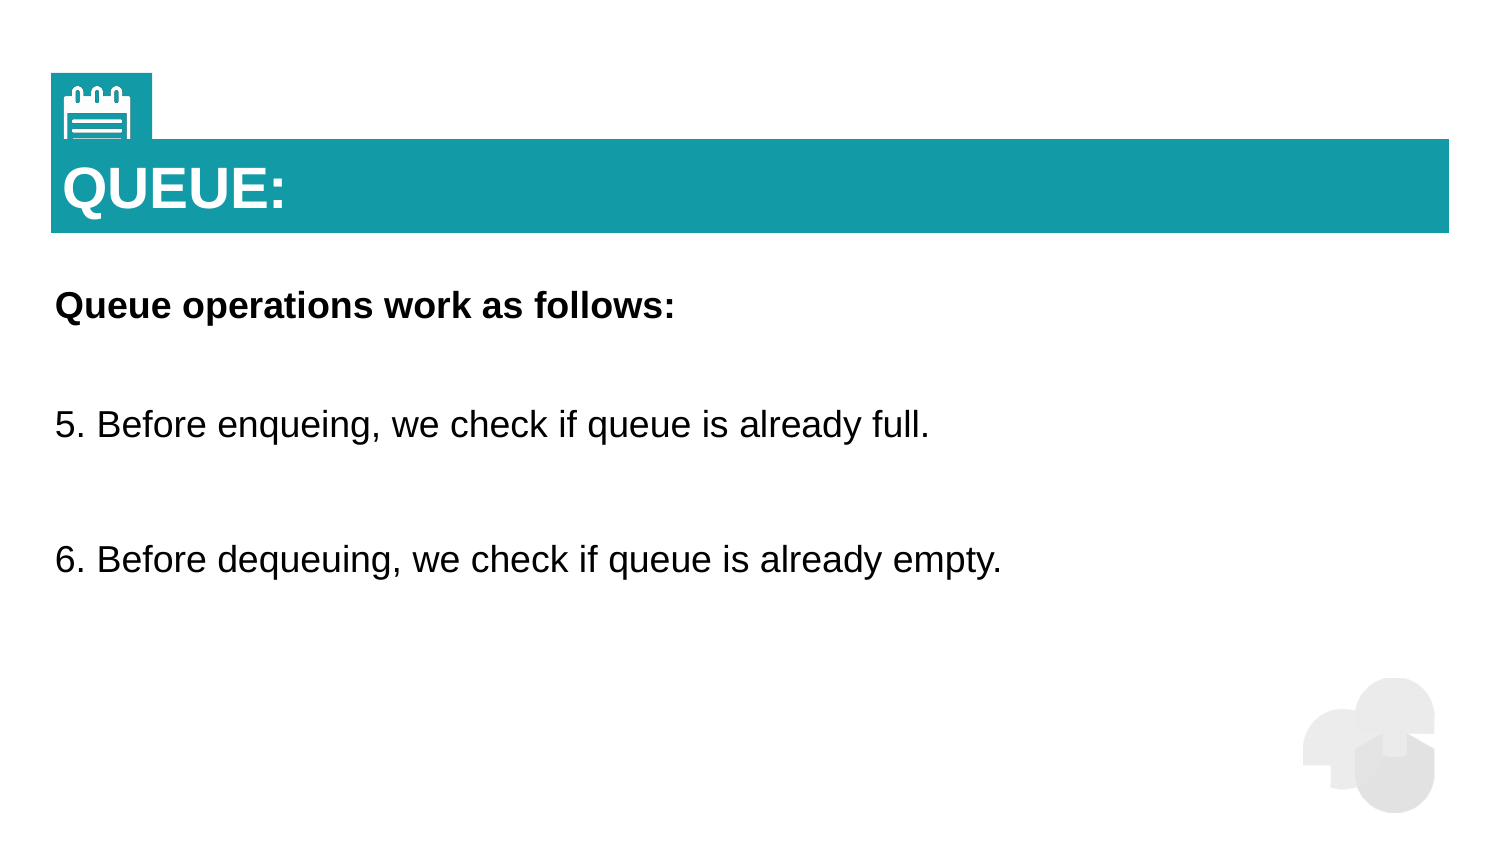

# QUEUE:

Queue operations work as follows:

5. Before enqueing, we check if queue is already full.

6. Before dequeuing, we check if queue is already empty.

13